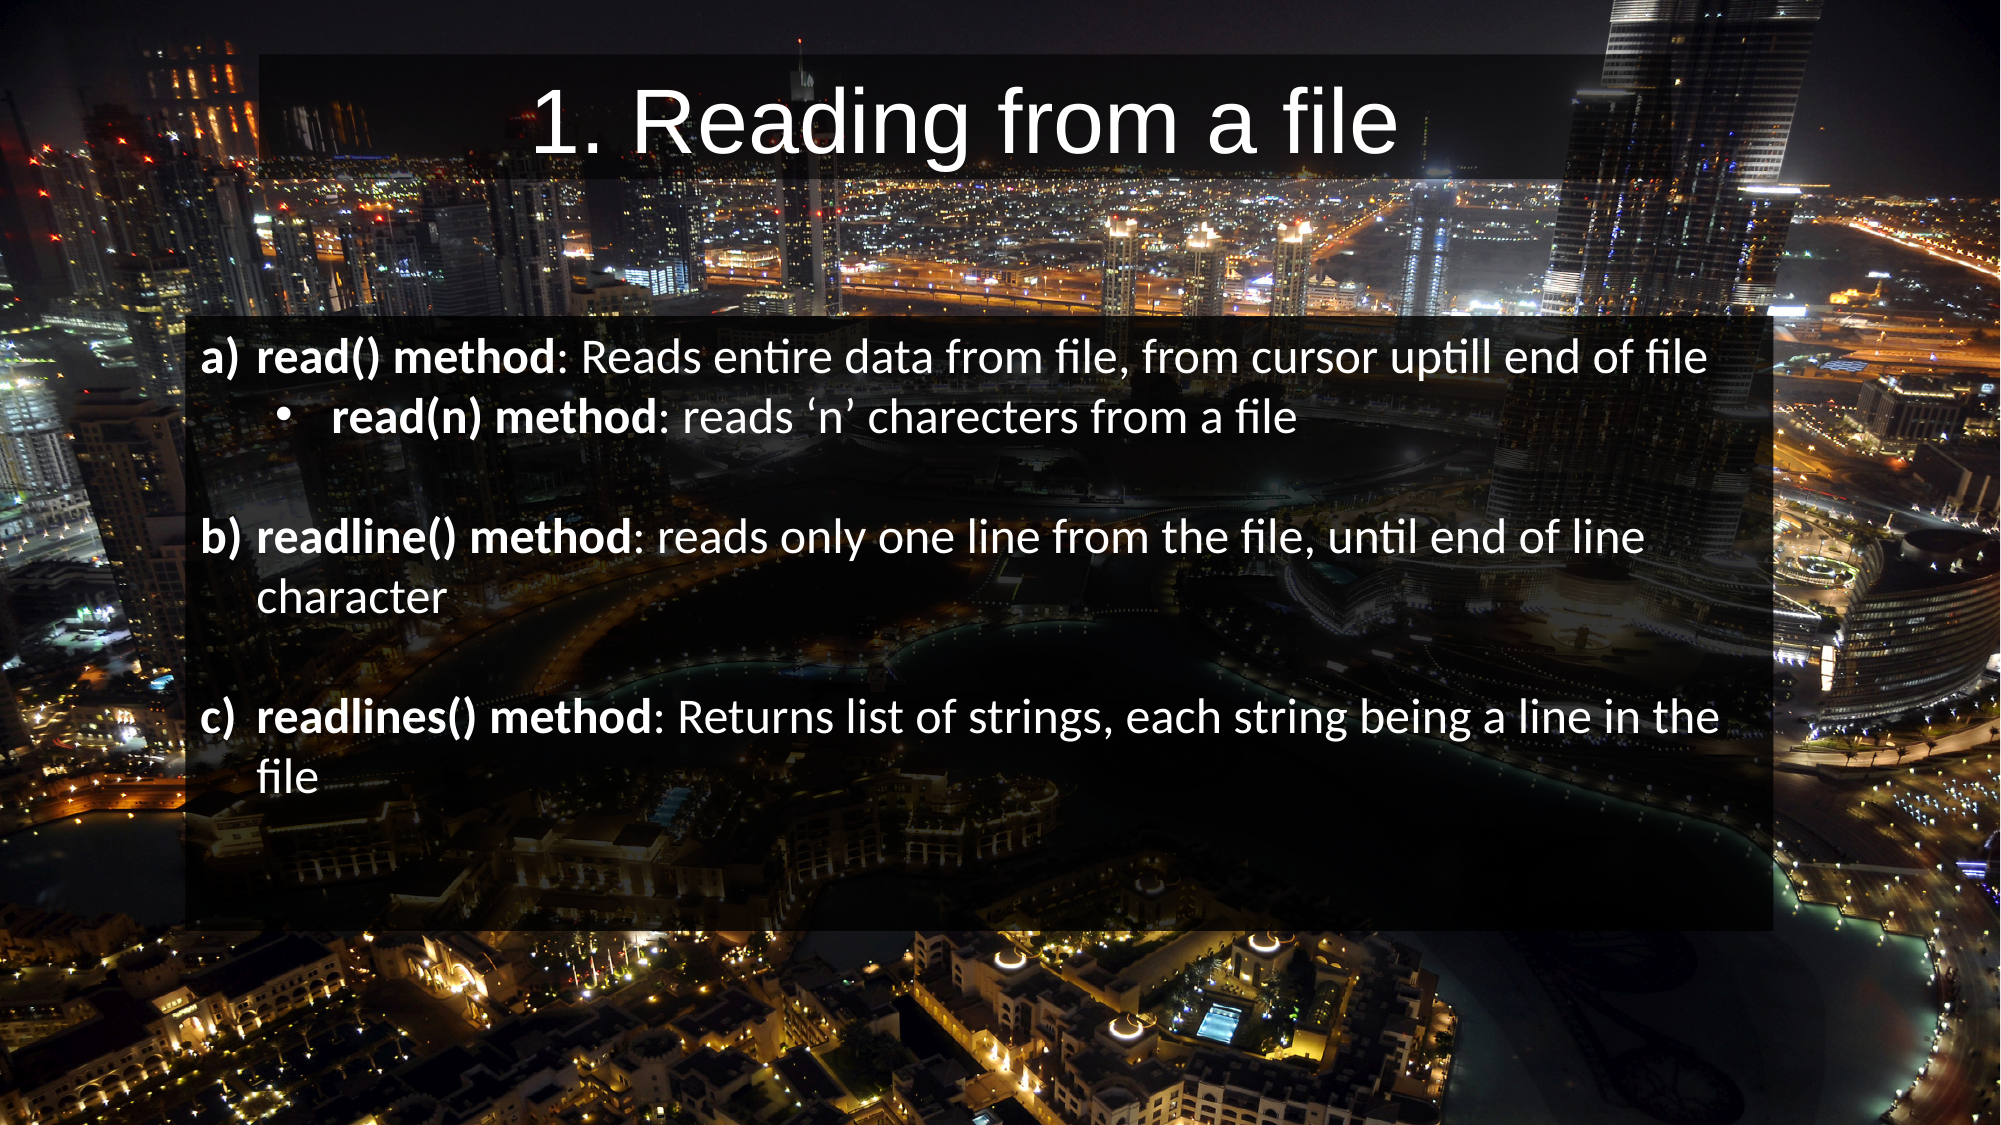

1. Reading from a file
read() method: Reads entire data from file, from cursor uptill end of file
read(n) method: reads ‘n’ charecters from a file

readline() method: reads only one line from the file, until end of line character

readlines() method: Returns list of strings, each string being a line in the file